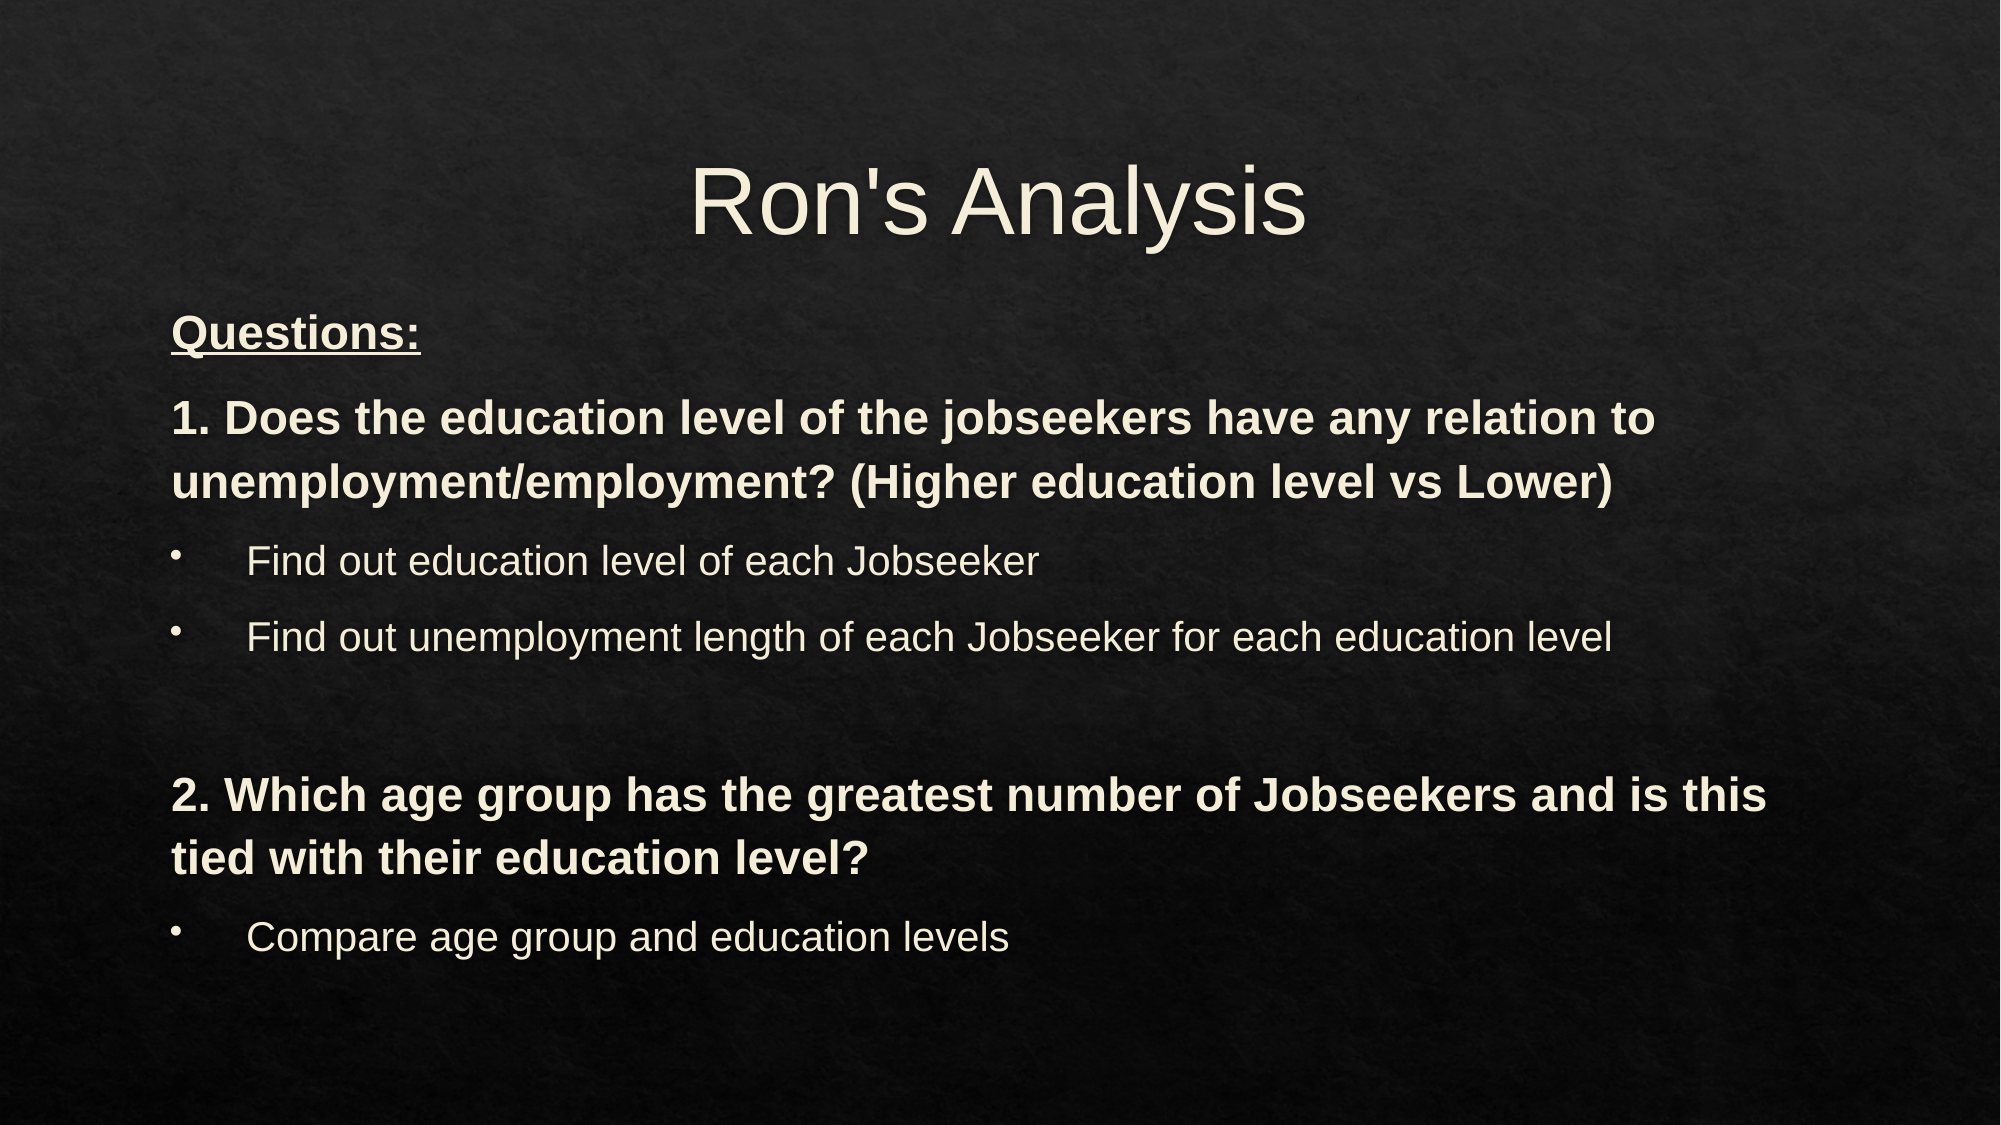

# Ron's Analysis
Questions:
1. Does the education level of the jobseekers have any relation to unemployment/employment? (Higher education level vs Lower)
Find out education level of each Jobseeker
Find out unemployment length of each Jobseeker for each education level

2. Which age group has the greatest number of Jobseekers and is this tied with their education level?
Compare age group and education levels